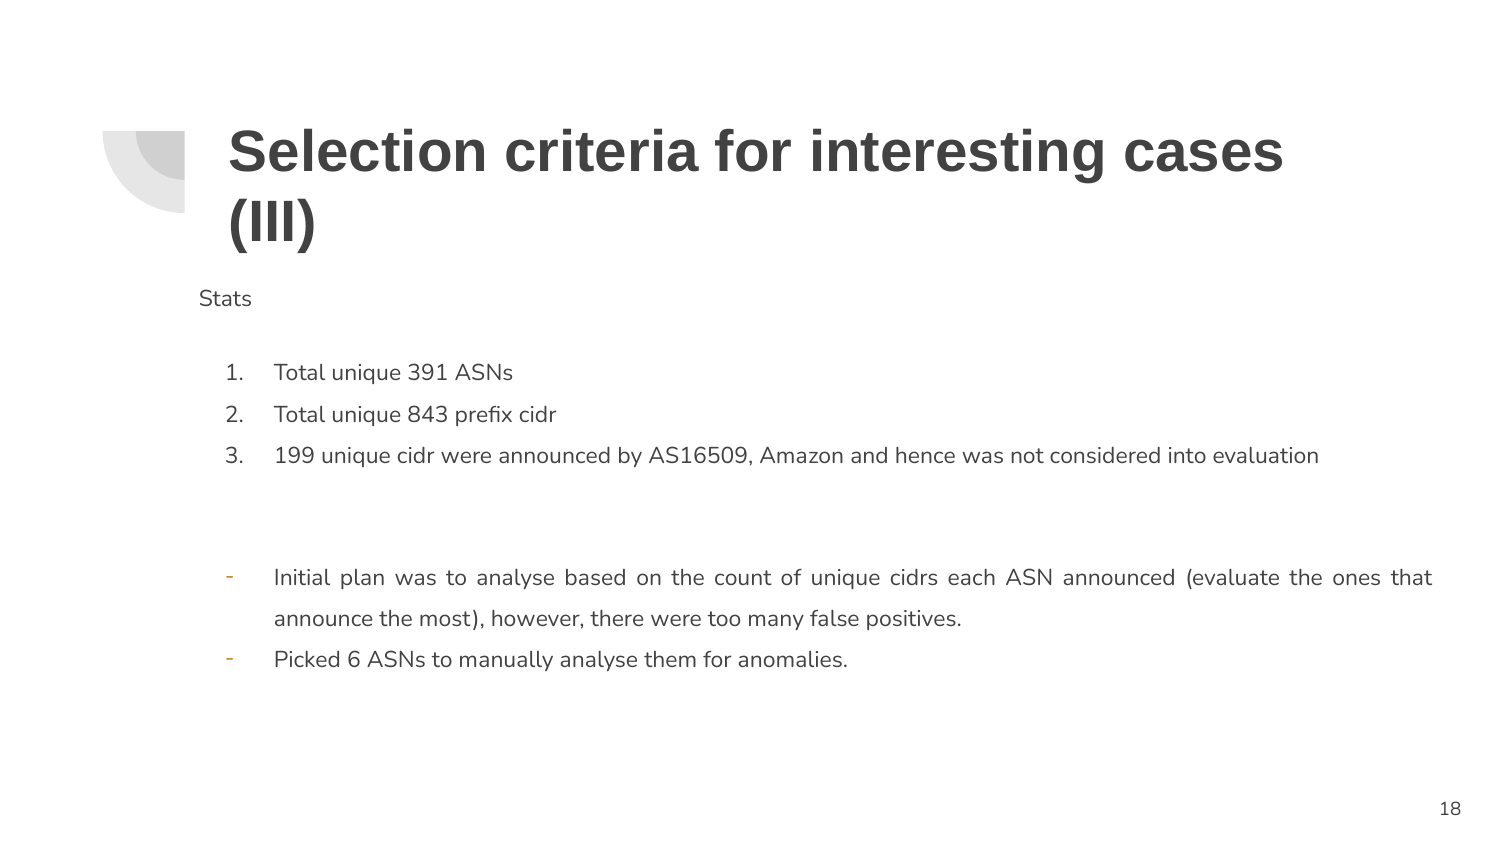

# Selection criteria for interesting cases (III)

Stats
Total unique 391 ASNs
Total unique 843 prefix cidr
199 unique cidr were announced by AS16509, Amazon and hence was not considered into evaluation

Initial plan was to analyse based on the count of unique cidrs each ASN announced (evaluate the ones that announce the most), however, there were too many false positives.
Picked 6 ASNs to manually analyse them for anomalies.

18